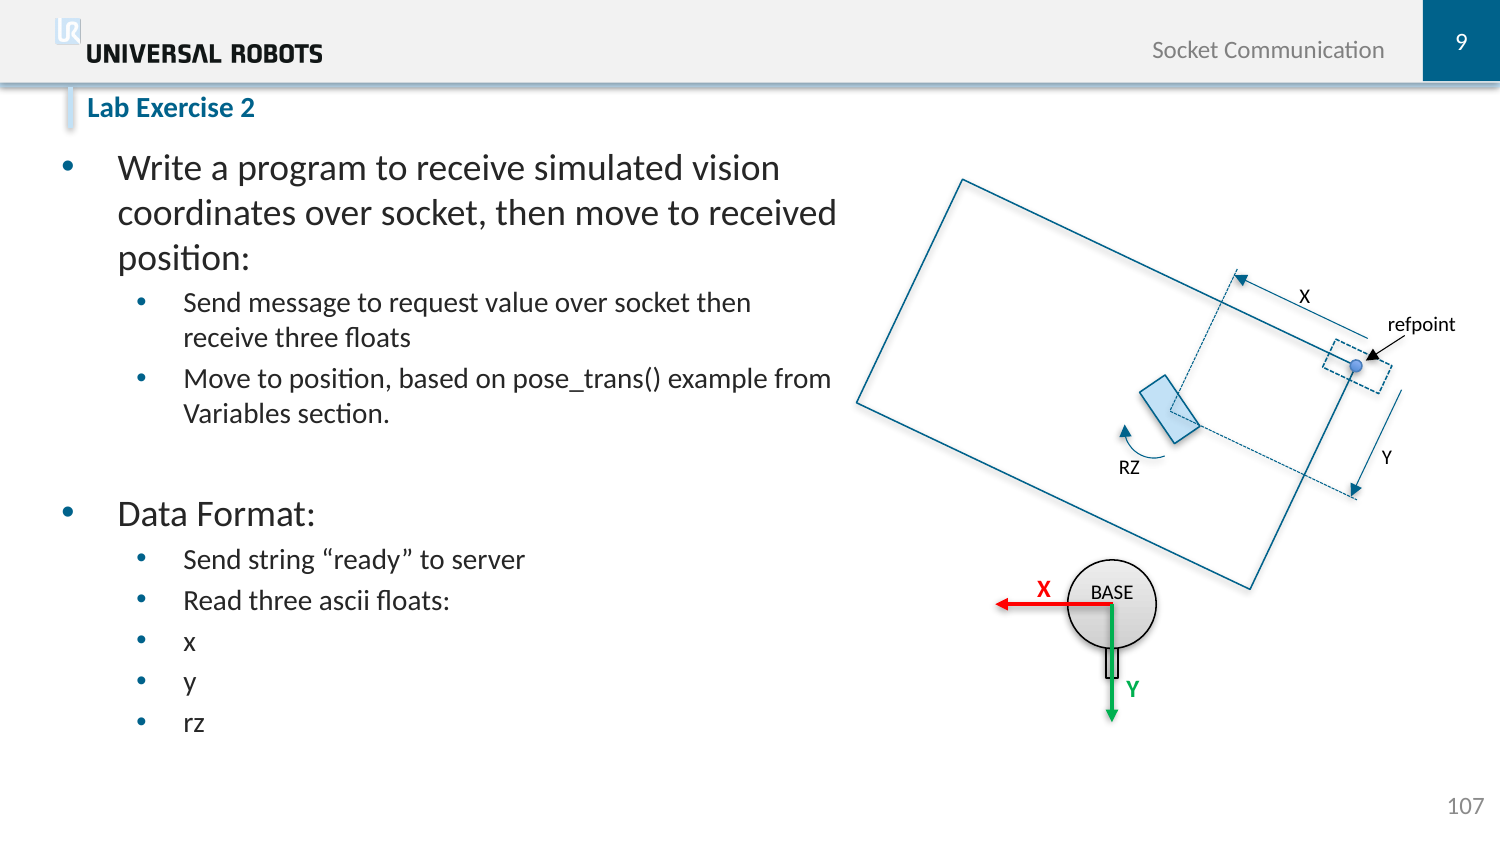

9
Socket Communication

Write a program to receive simulated vision coordinates over socket, then move to received position:
Send message to request value over socket then receive three floats
Move to position, based on pose_trans() example from Variables section.

Data Format:
Send string “ready” to server
Read three ascii floats:
x
y
rz
Lab Exercise 2

X
refpoint

Y
RZ

X
BASE

Y
107